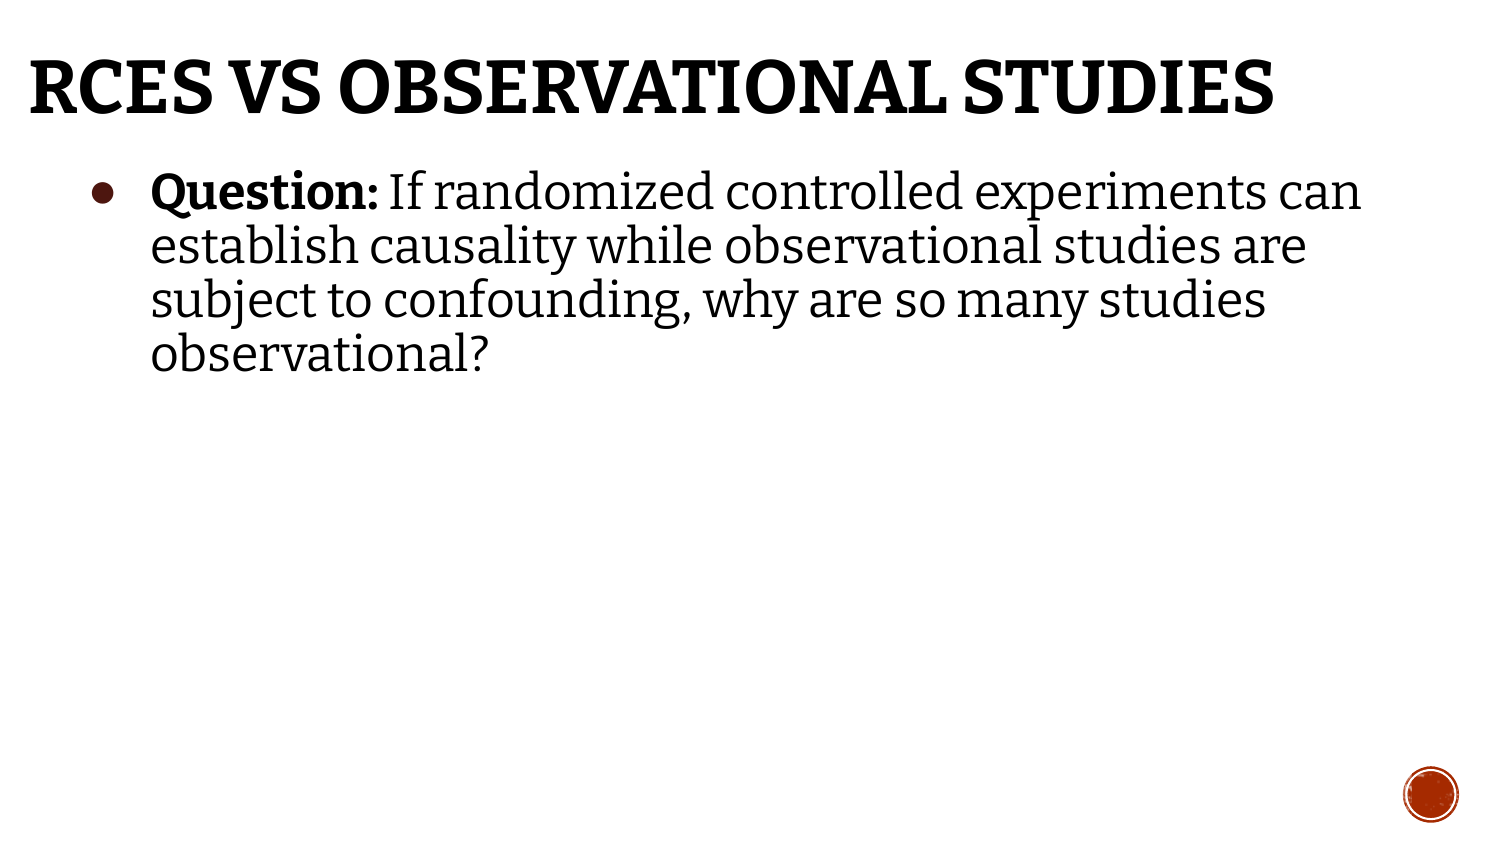

# RCEs vs Observational Studies
Question: If randomized controlled experiments can establish causality while observational studies are subject to confounding, why are so many studies observational?